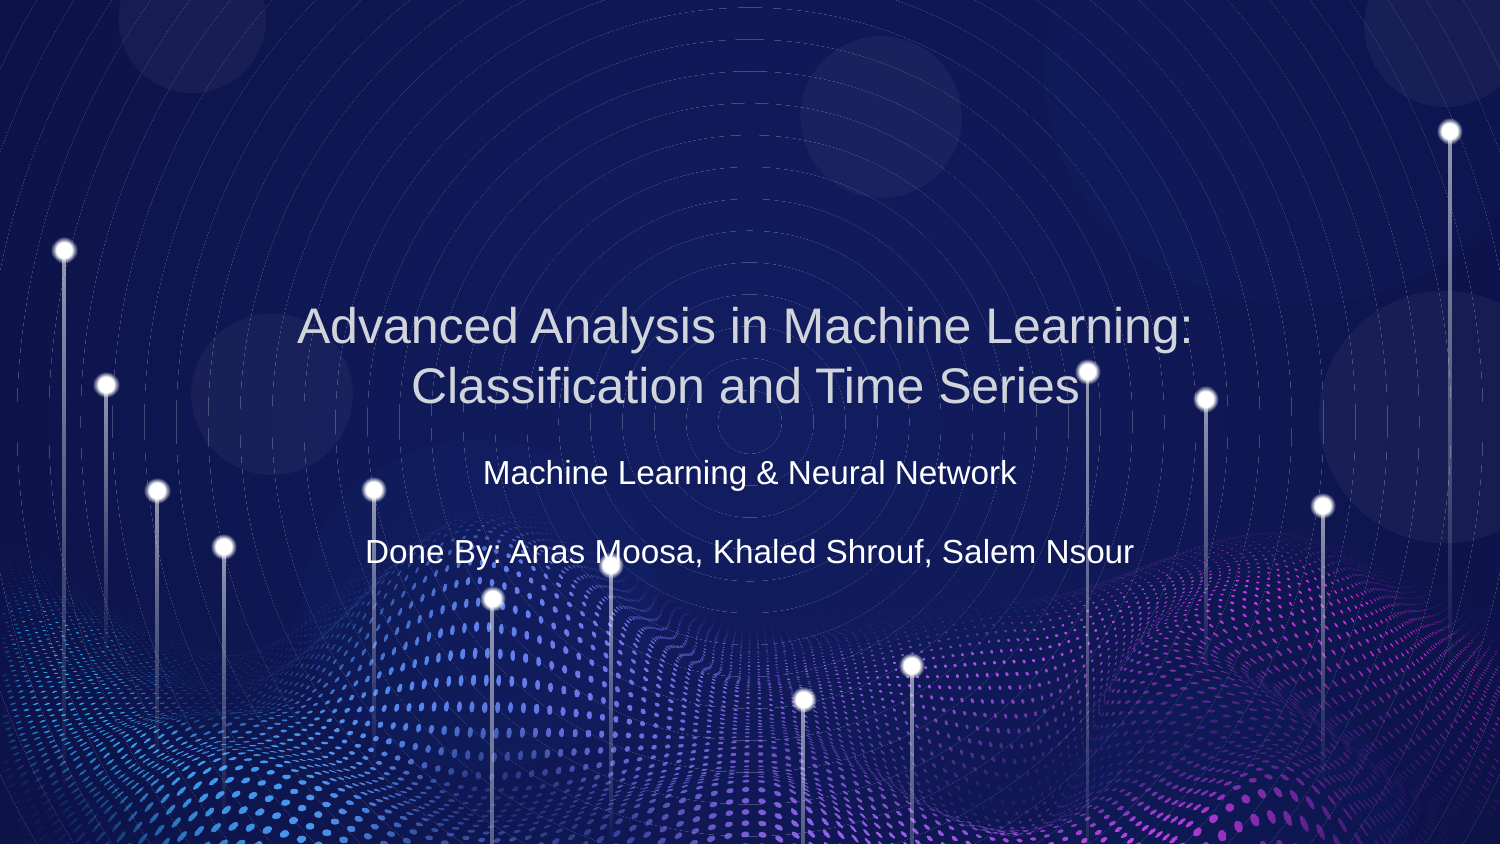

# Advanced Analysis in Machine Learning: Classification and Time Series

Machine Learning & Neural Network

Done By: Anas Moosa, Khaled Shrouf, Salem Nsour